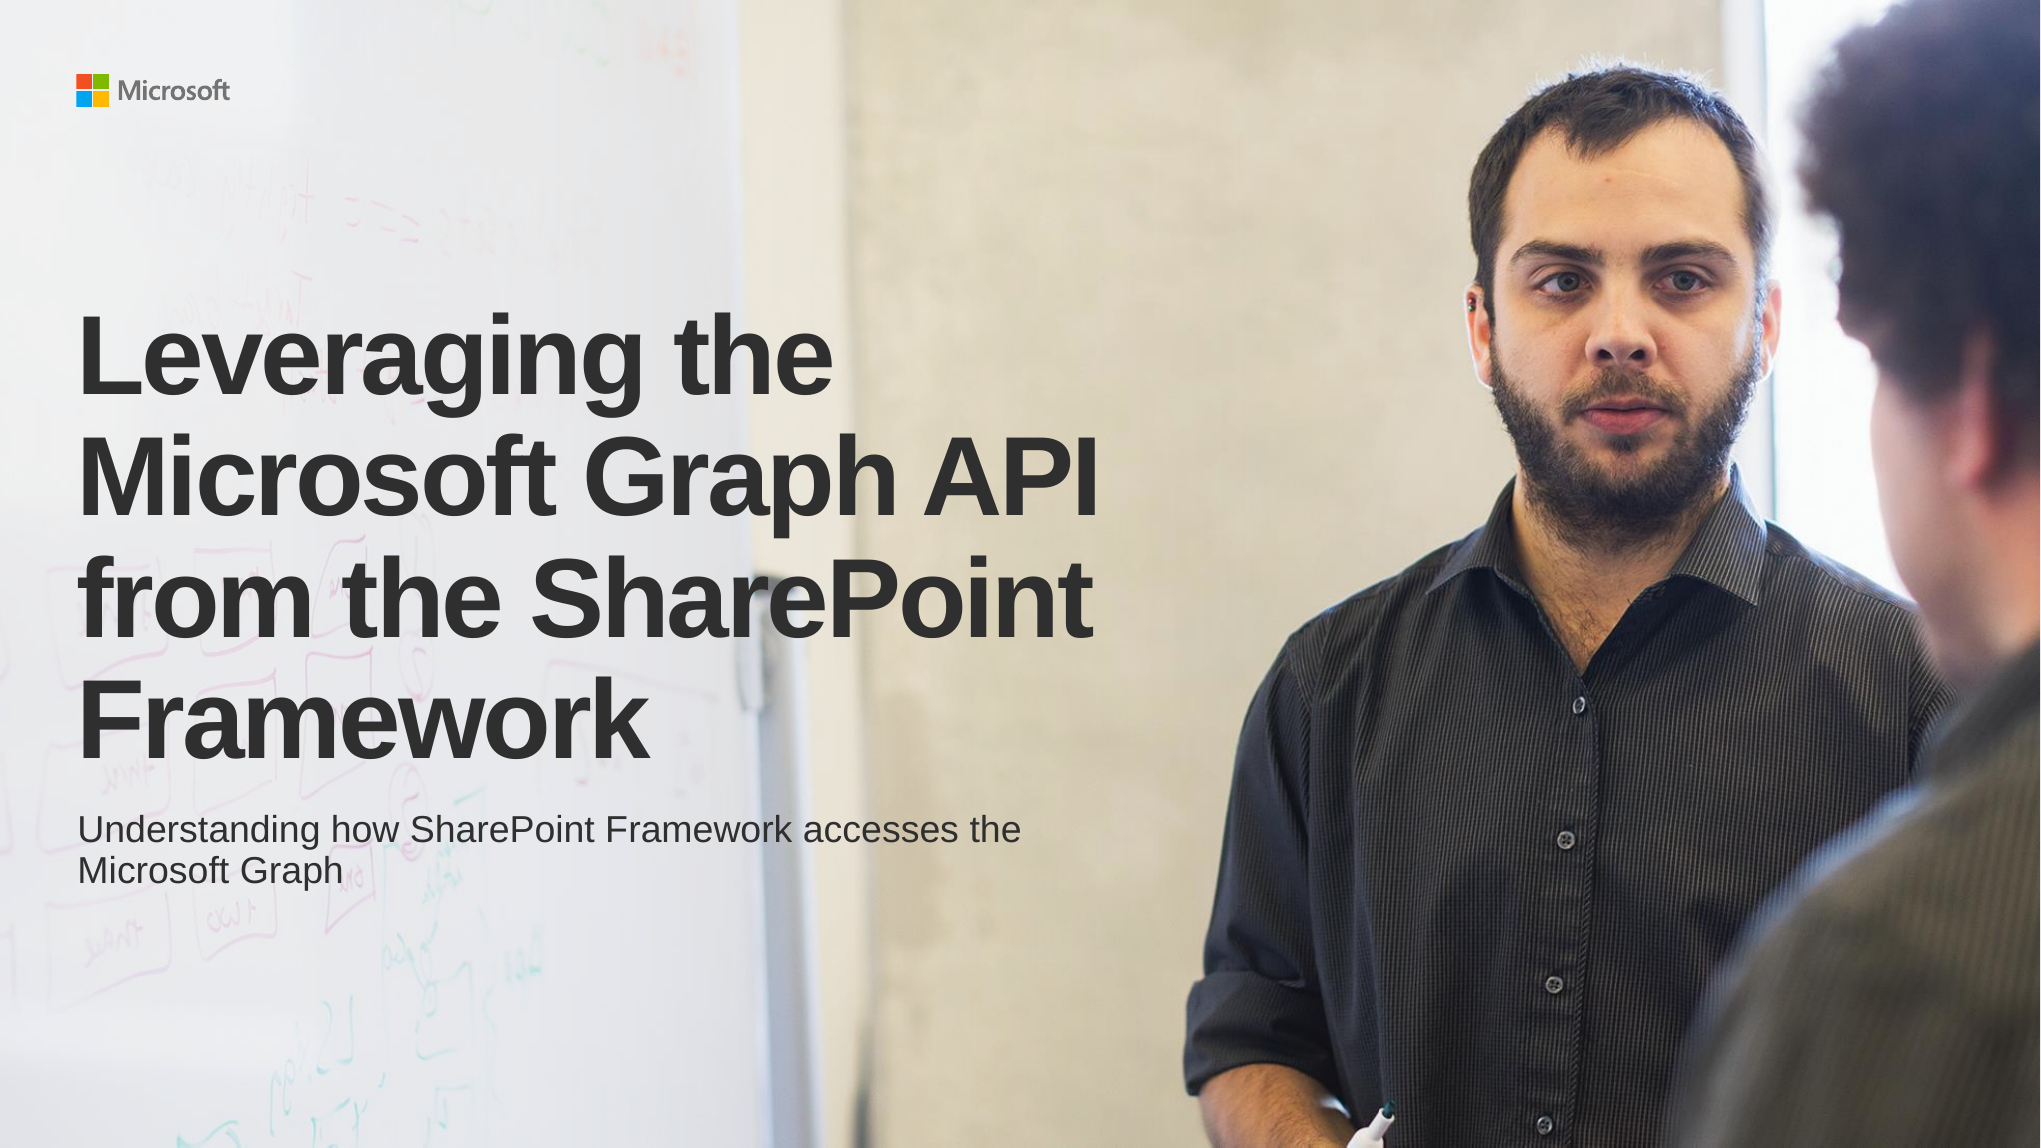

# Leveraging the Microsoft Graph API from the SharePoint Framework
Understanding how SharePoint Framework accesses the
Microsoft Graph